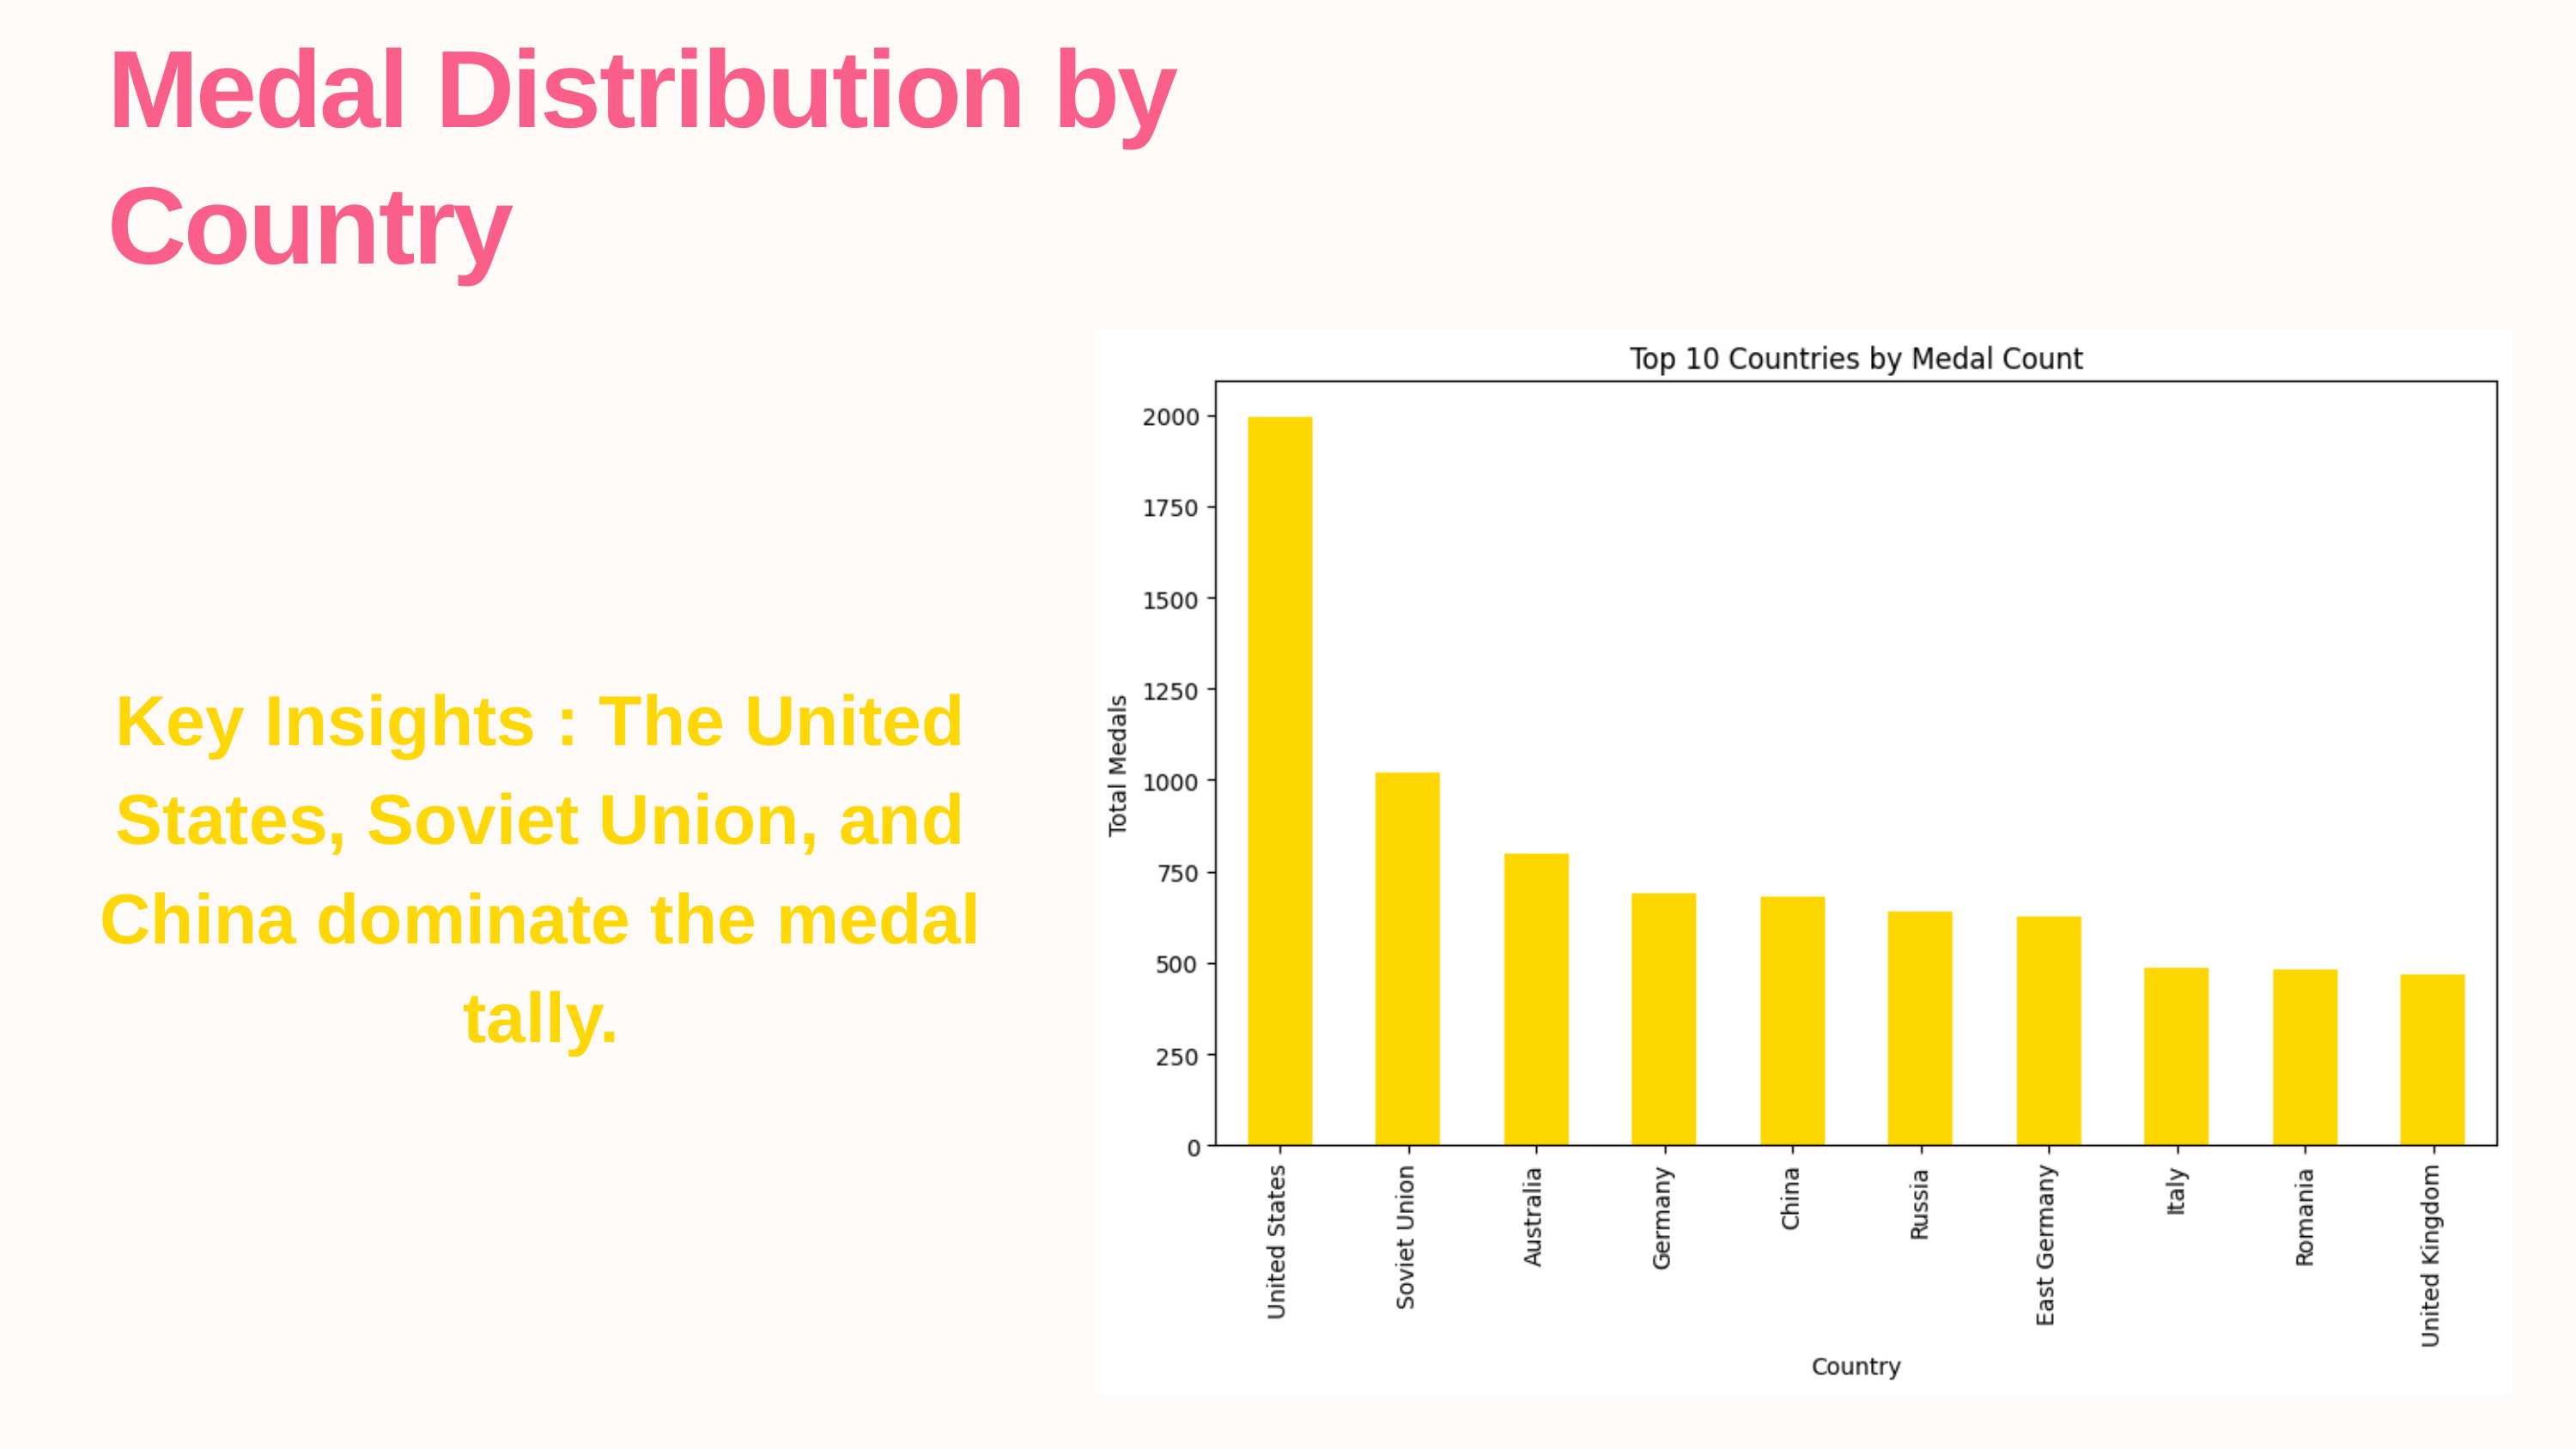

Medal Distribution by Country

Key Insights : The United States, Soviet Union, and China dominate the medal tally.